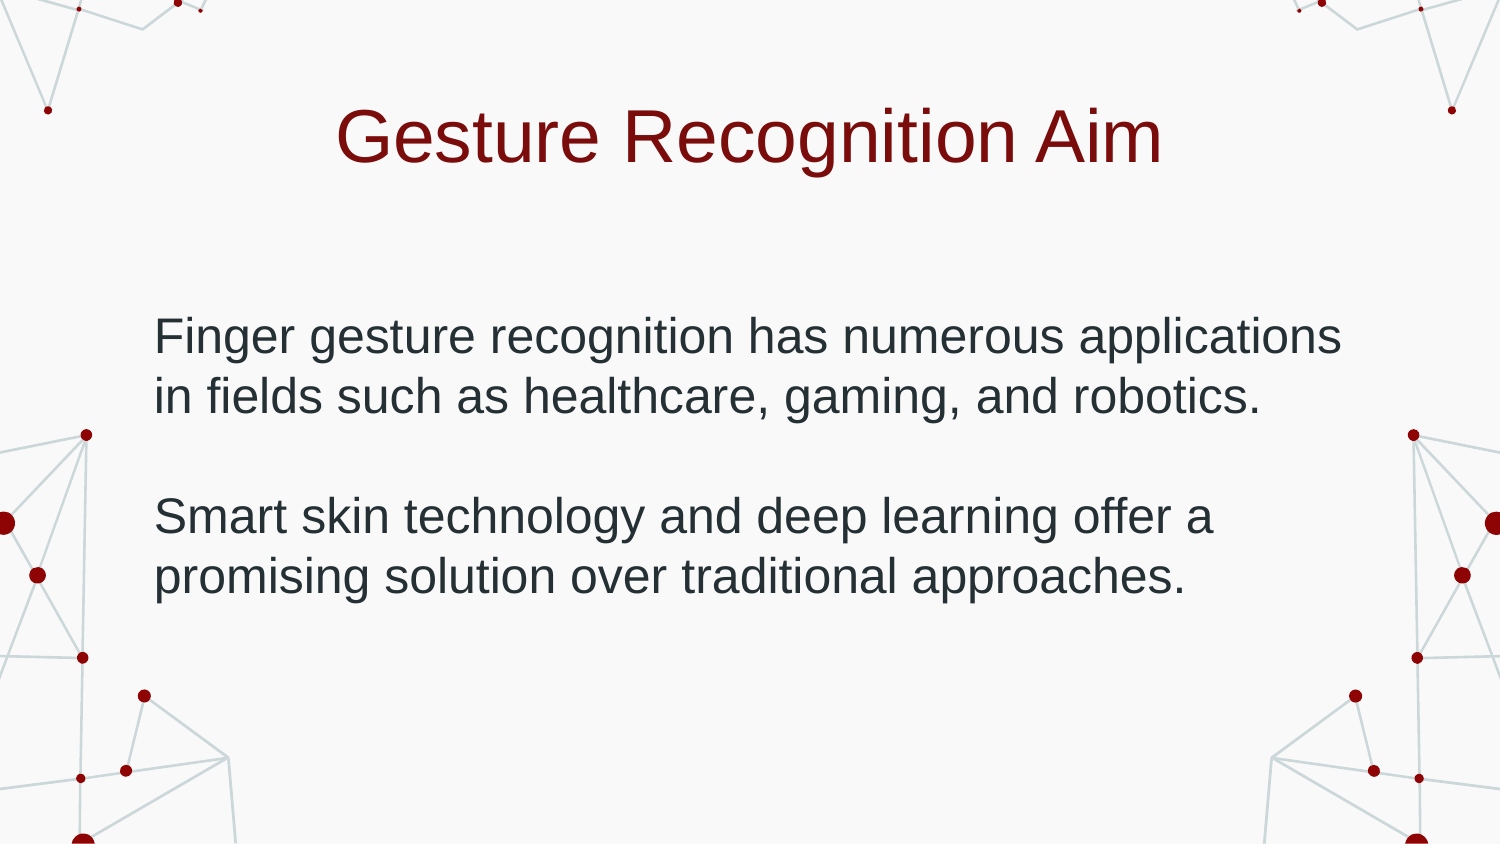

# Gesture Recognition Aim
Finger gesture recognition has numerous applications in fields such as healthcare, gaming, and robotics.
Smart skin technology and deep learning offer a promising solution over traditional approaches.